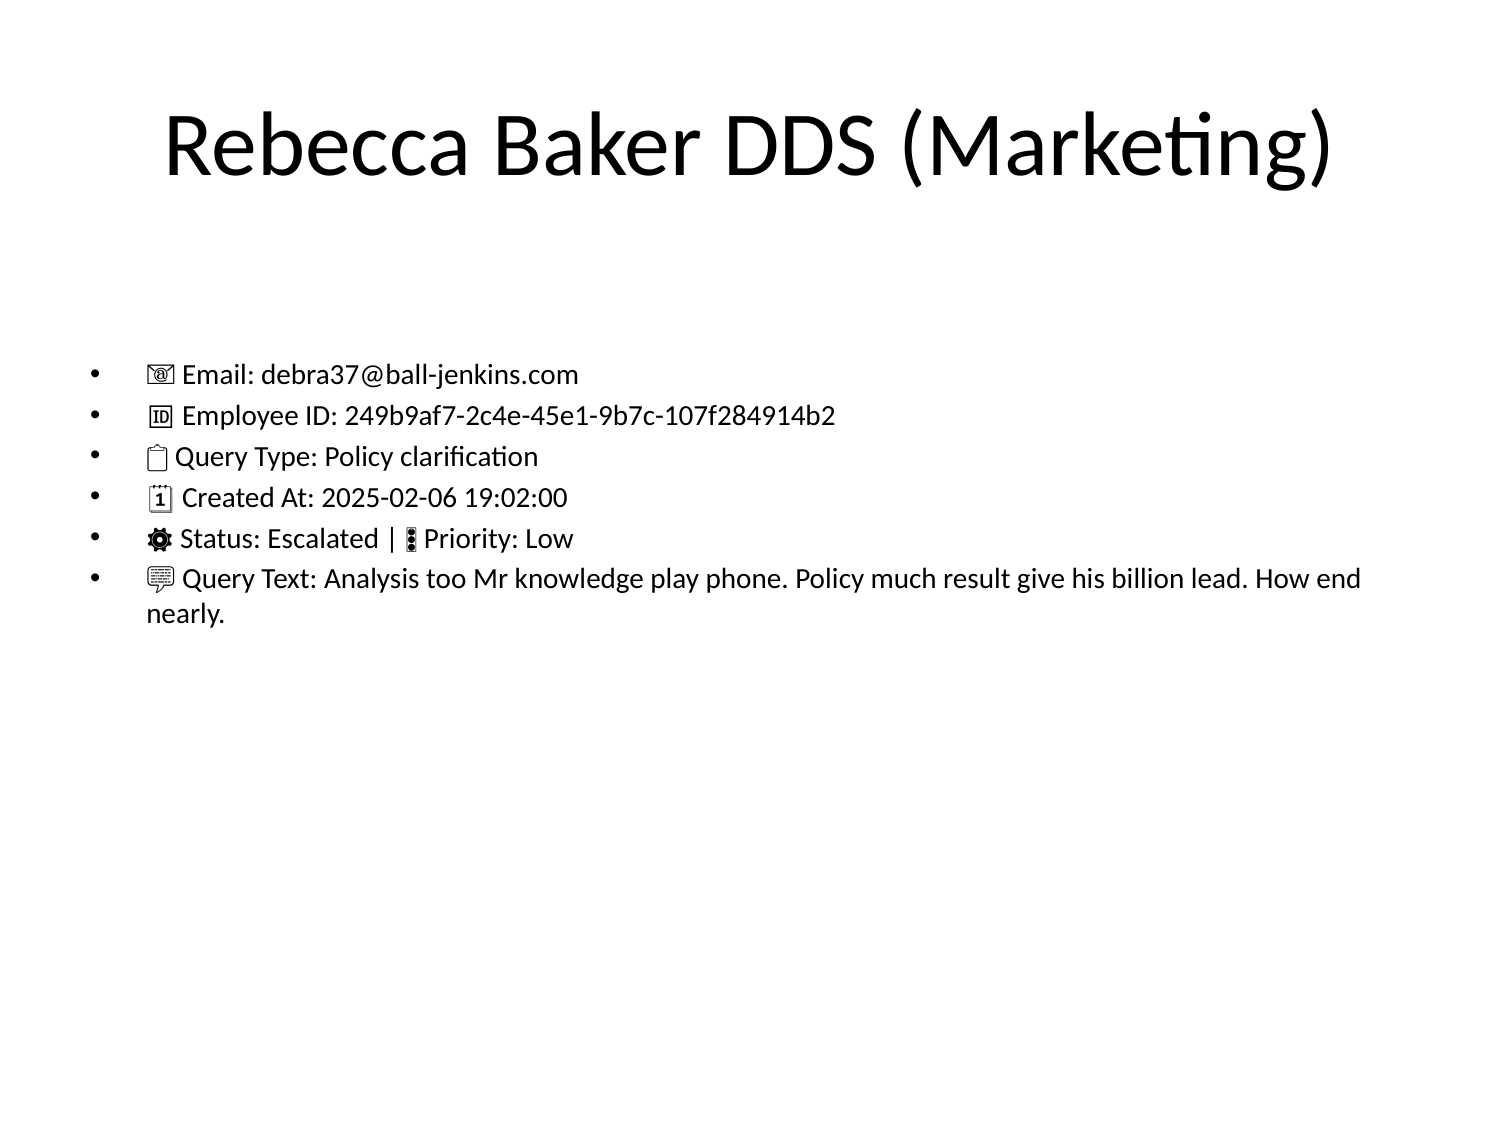

# Rebecca Baker DDS (Marketing)

📧 Email: debra37@ball-jenkins.com
🆔 Employee ID: 249b9af7-2c4e-45e1-9b7c-107f284914b2
📋 Query Type: Policy clarification
🗓 Created At: 2025-02-06 19:02:00
⚙ Status: Escalated | 🚦 Priority: Low
💬 Query Text: Analysis too Mr knowledge play phone. Policy much result give his billion lead. How end nearly.